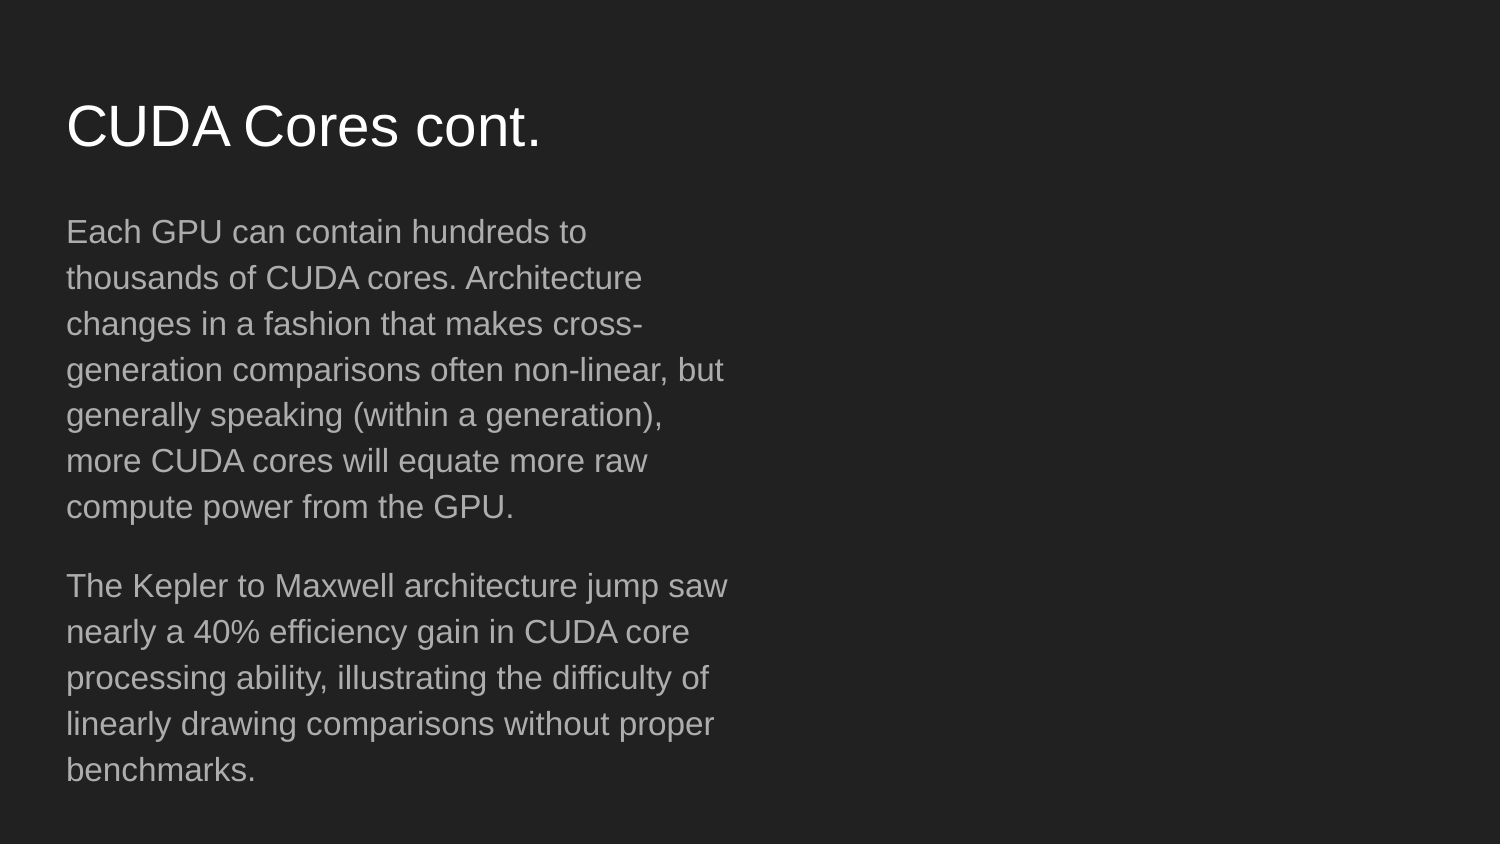

# CUDA Cores cont.
Each GPU can contain hundreds to thousands of CUDA cores. Architecture changes in a fashion that makes cross-generation comparisons often non-linear, but generally speaking (within a generation), more CUDA cores will equate more raw compute power from the GPU.
The Kepler to Maxwell architecture jump saw nearly a 40% efficiency gain in CUDA core processing ability, illustrating the difficulty of linearly drawing comparisons without proper benchmarks.